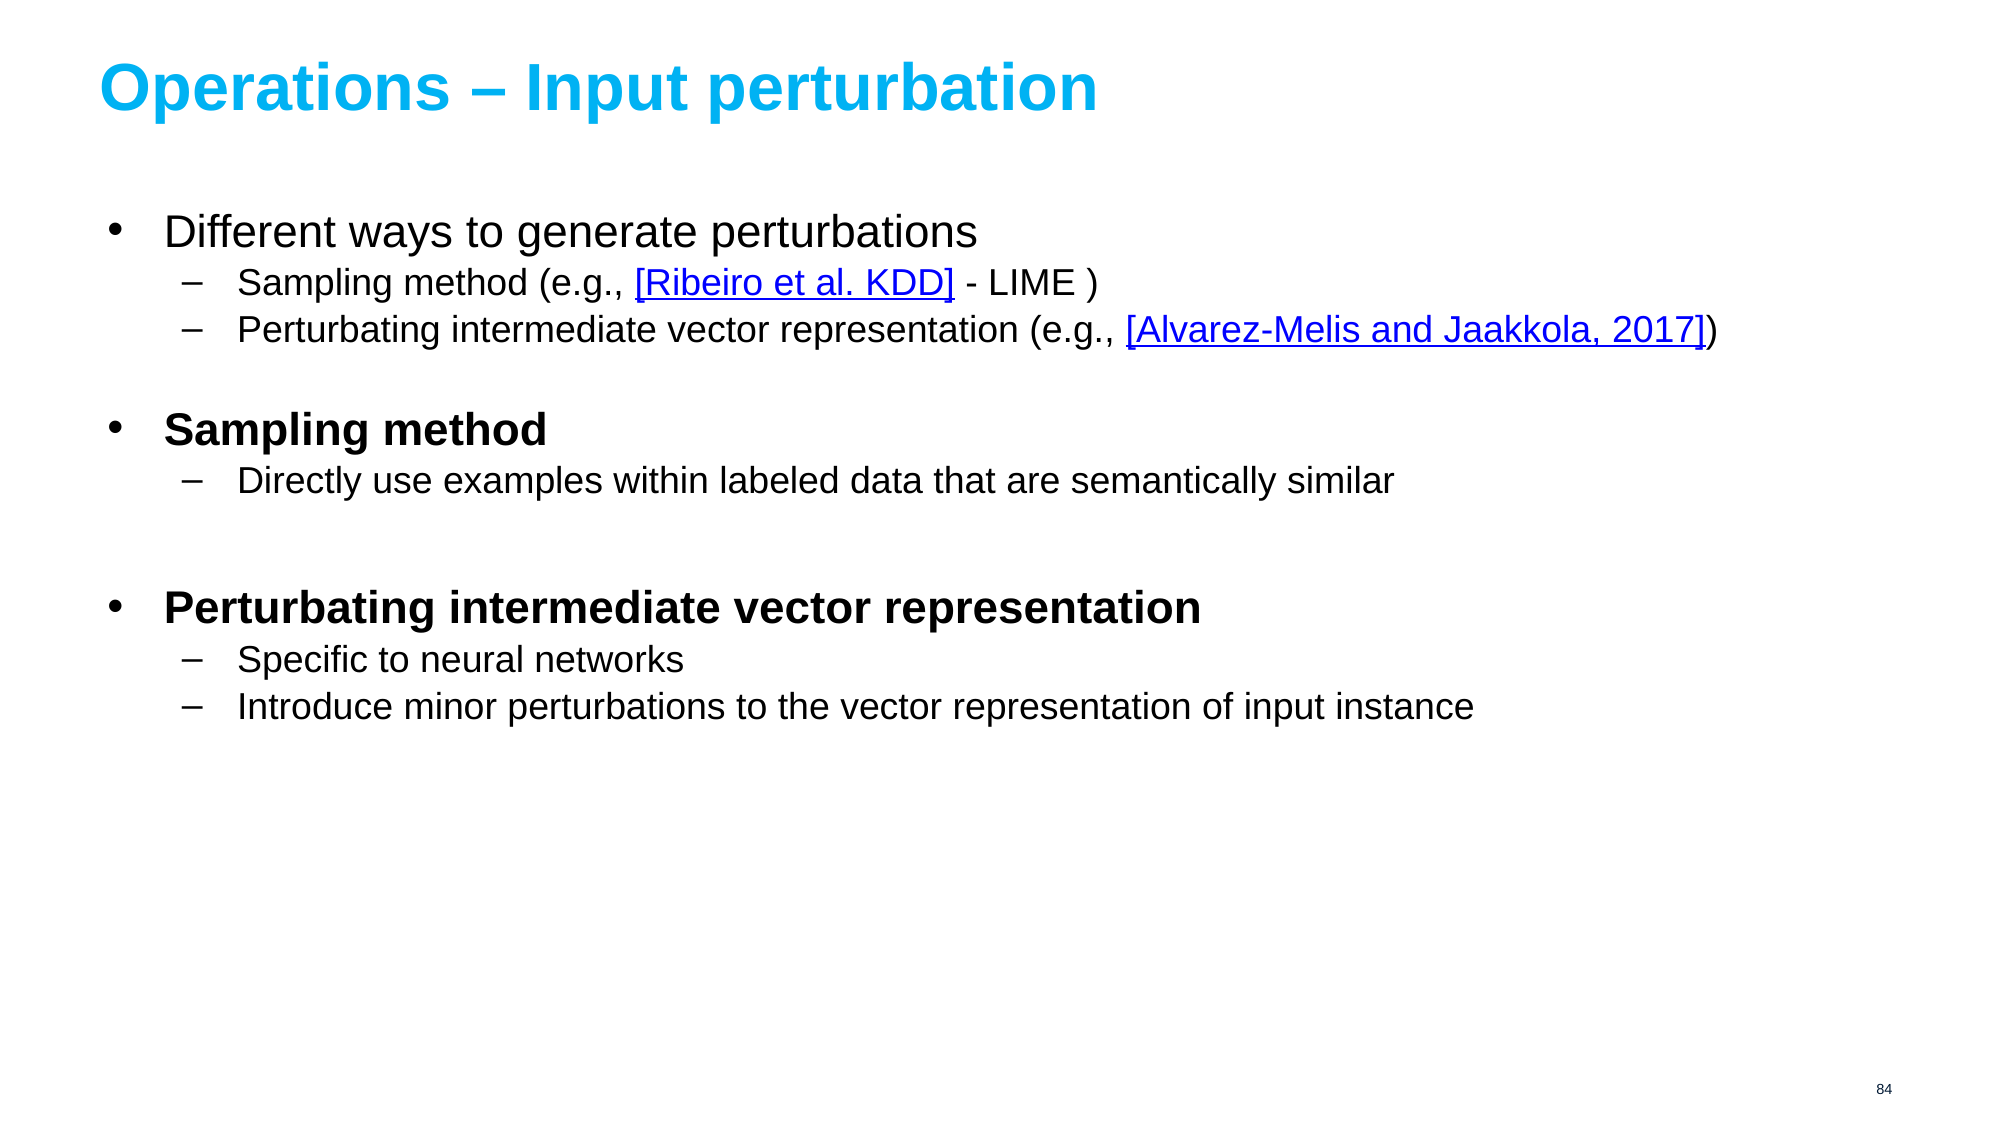

# Operations – Input perturbation
Different ways to generate perturbations
Sampling method (e.g., [Ribeiro et al. KDD] - LIME )
Perturbating intermediate vector representation (e.g., [Alvarez-Melis and Jaakkola, 2017])

Sampling method
Directly use examples within labeled data that are semantically similar

Perturbating intermediate vector representation
Specific to neural networks
Introduce minor perturbations to the vector representation of input instance
84